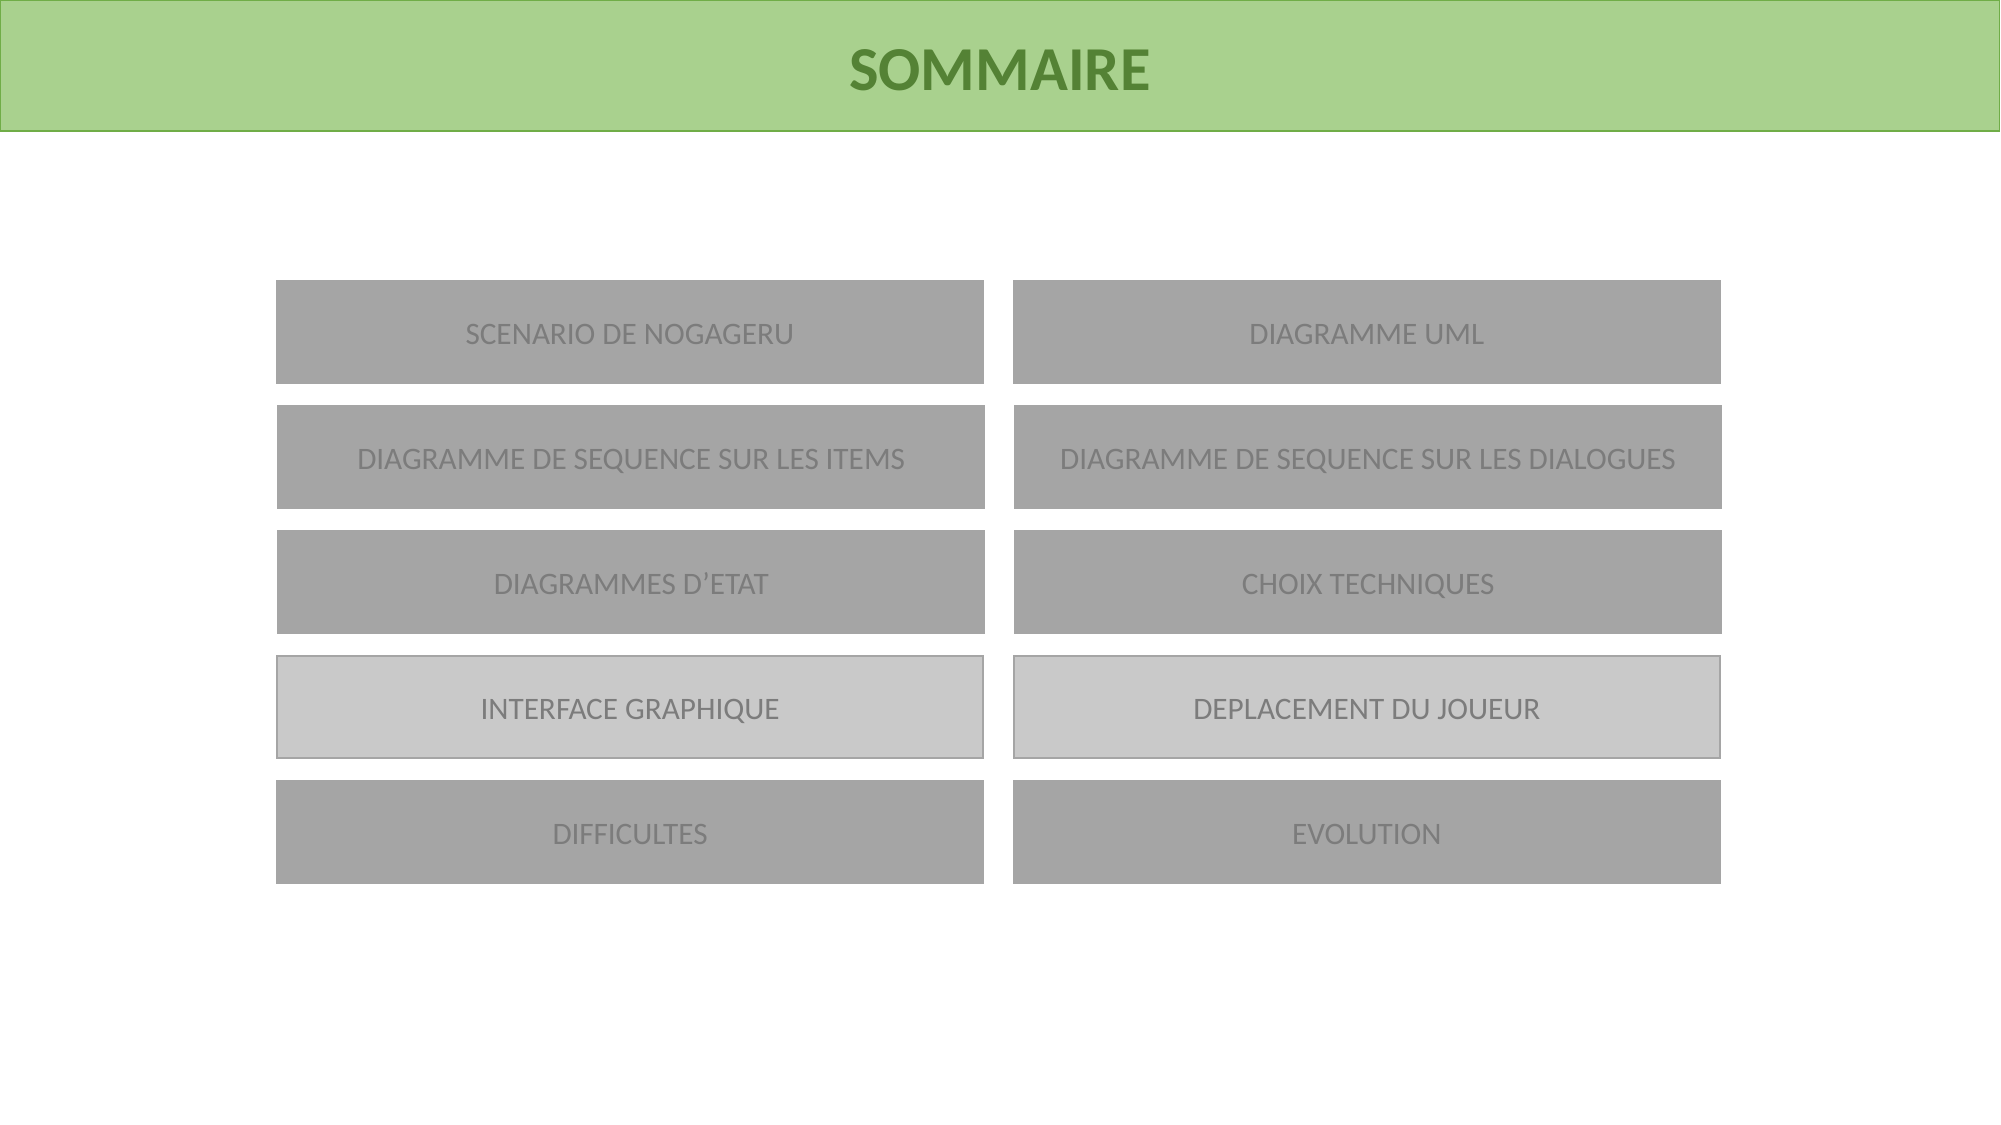

SOMMAIRE
SCENARIO DE NOGAGERU
DIAGRAMME UML
DIAGRAMME DE SEQUENCE SUR LES ITEMS
DIAGRAMME DE SEQUENCE SUR LES DIALOGUES
DIAGRAMMES D’ETAT
CHOIX TECHNIQUES
INTERFACE GRAPHIQUE
DEPLACEMENT DU JOUEUR
DIFFICULTES
EVOLUTION